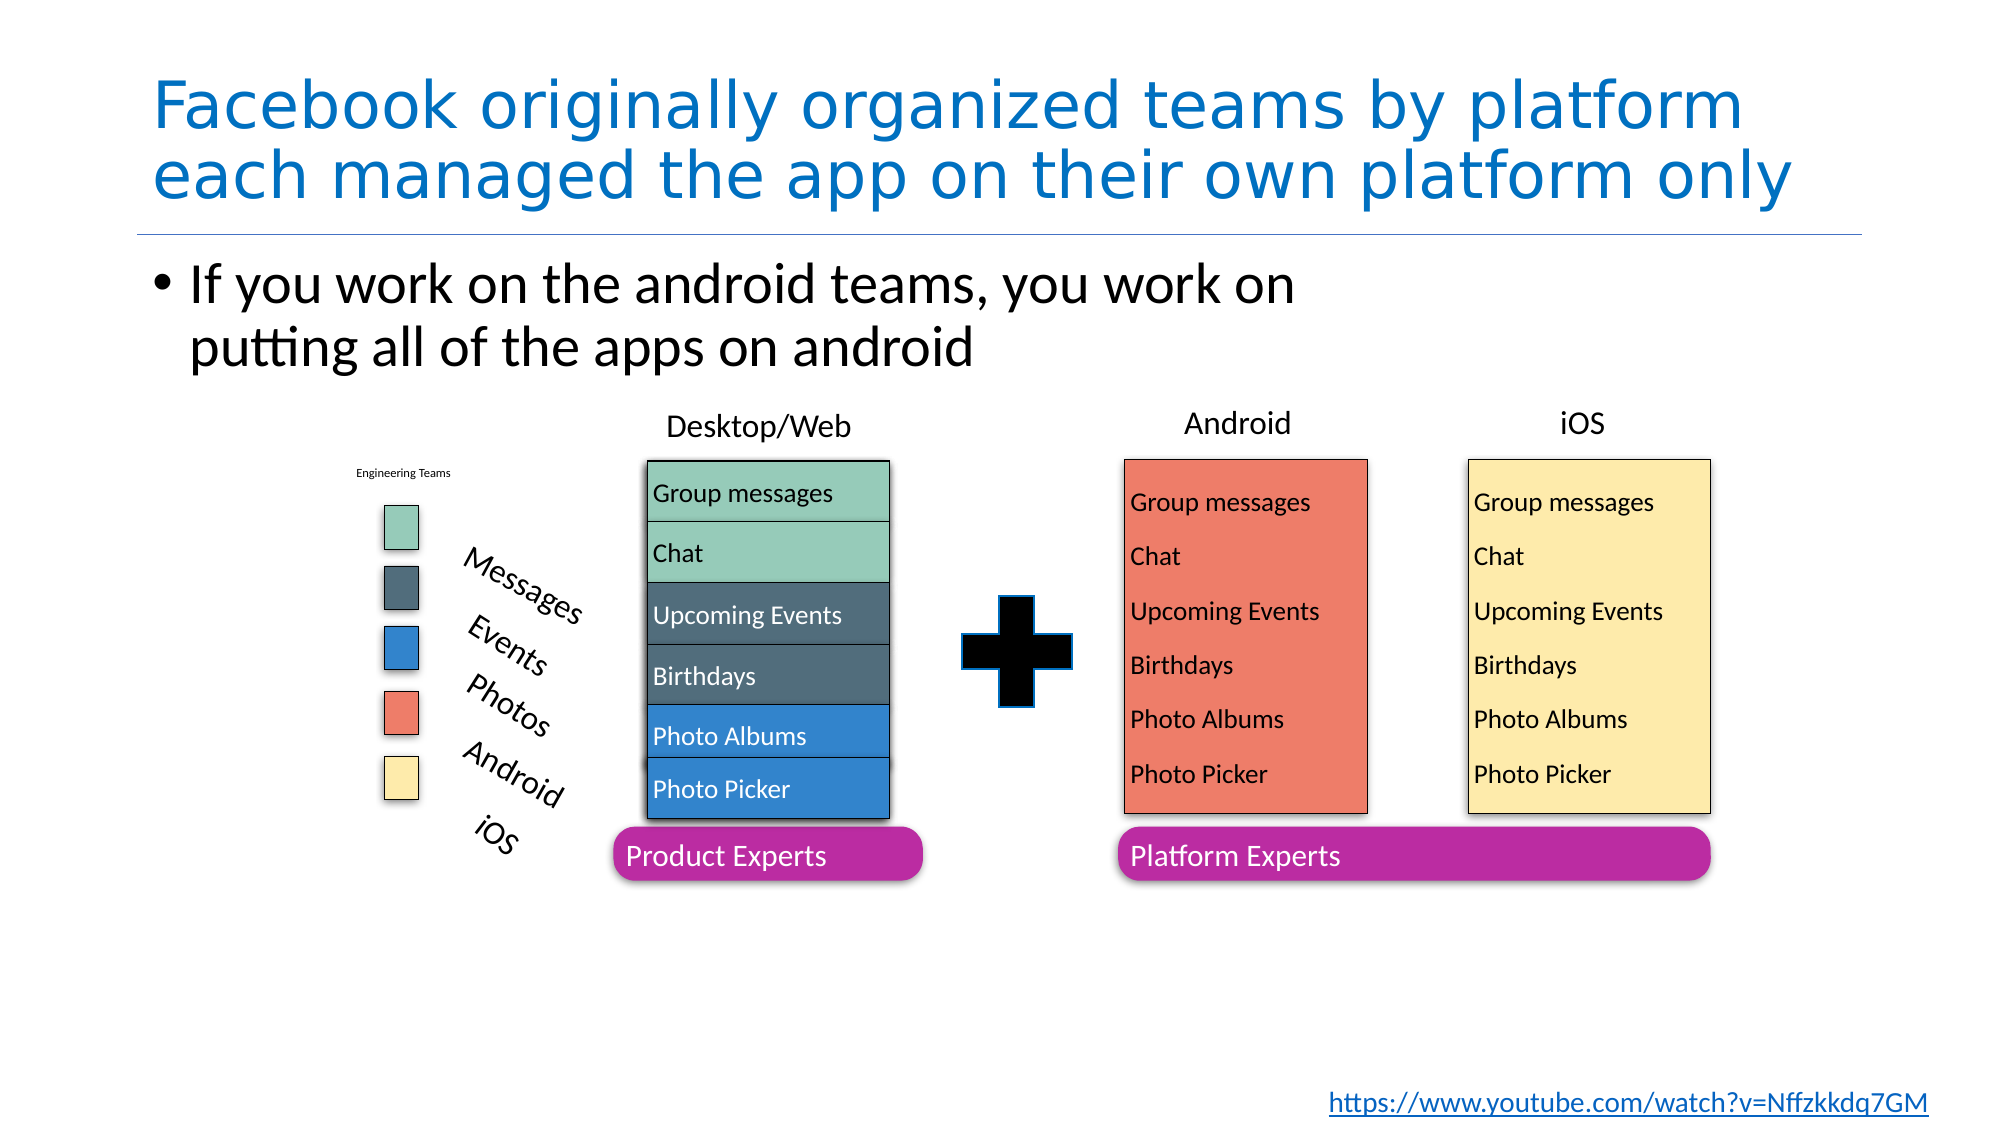

# Facebook originally organized teams by platform each managed the app on their own platform only
If you work on the android teams, you work on putting all of the apps on android
Android
iOS
Group messages
Chat
Upcoming Events
Birthdays
Photo Albums
Photo Picker
Group messages
Chat
Upcoming Events
Birthdays
Photo Albums
Photo Picker
Platform Experts

Desktop/Web

Engineering Teams

Messages

Events

Photos

Android

iOS
Group messages
Group messages
Group messages
Chat
Chat
Chat
Upcoming Events
Upcoming Events
Upcoming Events
Birthdays
Birthdays
Birthdays
Photo Albums
Photo Albums
Photo Albums
Photo Picker
Photo Picker
Photo Picker
Product Experts
https://www.youtube.com/watch?v=Nffzkkdq7GM